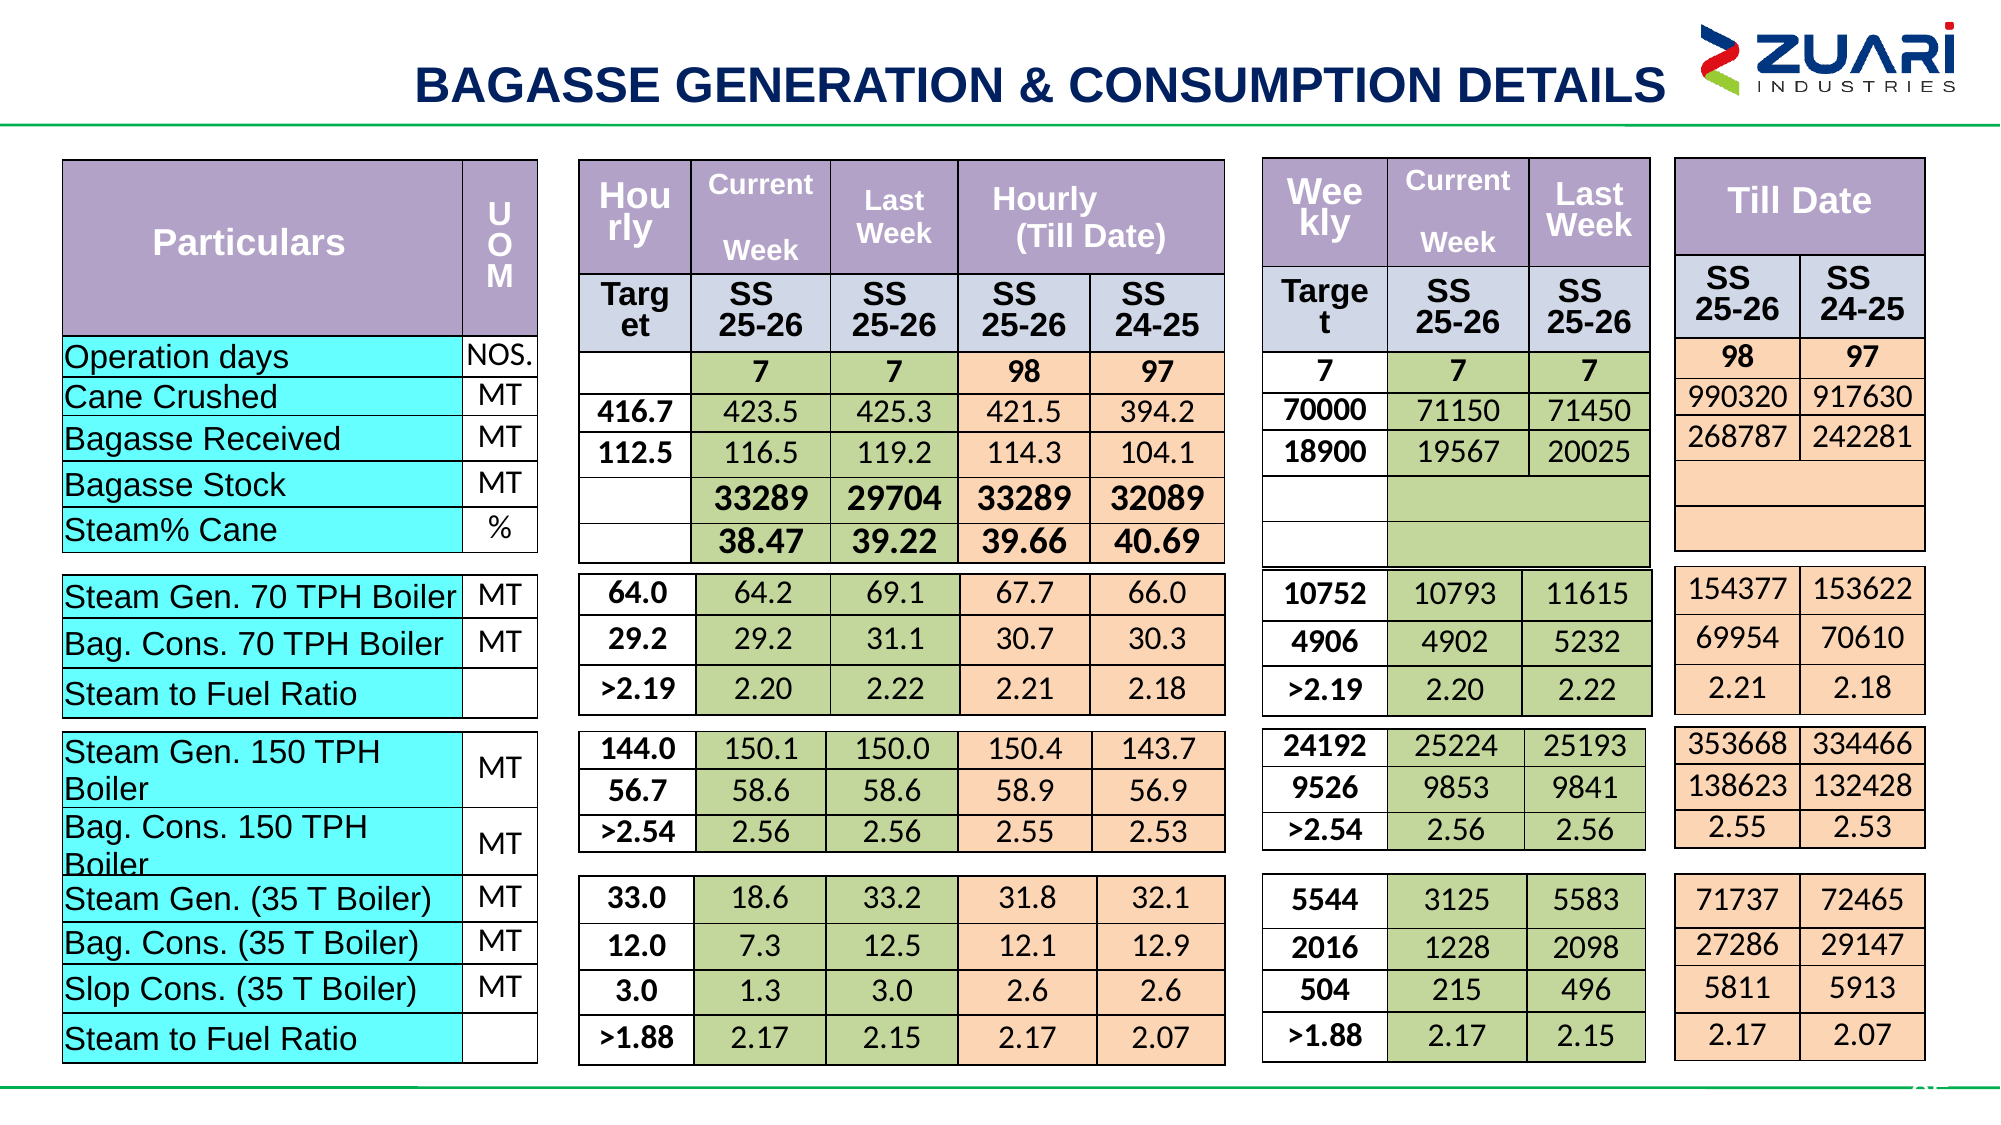

BAGASSE GENERATION & CONSUMPTION DETAILS
| Weekly | Current Week | Last Week |
| --- | --- | --- |
| Target | SS 25-26 | SS 25-26 |
| 7 | 7 | 7 |
| 70000 | 71150 | 71450 |
| 18900 | 19567 | 20025 |
|  |  |  |
|  |  |  |
| Till Date |  |
| --- | --- |
| SS 25-26 | SS 24-25 |
| 98 | 97 |
| 990320 | 917630 |
| 268787 | 242281 |
|  |  |
|  |  |
| Particulars | UOM |
| --- | --- |
| Operation days | NOS. |
| Cane Crushed | MT |
| Bagasse Received | MT |
| Bagasse Stock | MT |
| Steam% Cane | % |
| Hourly | Current Week | Last Week | Hourly (Till Date) |  |
| --- | --- | --- | --- | --- |
| Target | SS 25-26 | SS 25-26 | SS 25-26 | SS 24-25 |
|  | 7 | 7 | 98 | 97 |
| 416.7 | 423.5 | 425.3 | 421.5 | 394.2 |
| 112.5 | 116.5 | 119.2 | 114.3 | 104.1 |
|  | 33289 | 29704 | 33289 | 32089 |
|  | 38.47 | 39.22 | 39.66 | 40.69 |
| 154377 | 153622 |
| --- | --- |
| 69954 | 70610 |
| 2.21 | 2.18 |
| 10752 | 10793 | 11615 |
| --- | --- | --- |
| 4906 | 4902 | 5232 |
| >2.19 | 2.20 | 2.22 |
| 64.0 | 64.2 | 69.1 | 67.7 | 66.0 |
| --- | --- | --- | --- | --- |
| 29.2 | 29.2 | 31.1 | 30.7 | 30.3 |
| >2.19 | 2.20 | 2.22 | 2.21 | 2.18 |
| Steam Gen. 70 TPH Boiler | MT |
| --- | --- |
| Bag. Cons. 70 TPH Boiler | MT |
| Steam to Fuel Ratio |  |
| 353668 | 334466 |
| --- | --- |
| 138623 | 132428 |
| 2.55 | 2.53 |
| 24192 | 25224 | 25193 |
| --- | --- | --- |
| 9526 | 9853 | 9841 |
| >2.54 | 2.56 | 2.56 |
| 144.0 | 150.1 | 150.0 | 150.4 | 143.7 |
| --- | --- | --- | --- | --- |
| 56.7 | 58.6 | 58.6 | 58.9 | 56.9 |
| >2.54 | 2.56 | 2.56 | 2.55 | 2.53 |
| Steam Gen. 150 TPH Boiler | MT |
| --- | --- |
| Bag. Cons. 150 TPH Boiler | MT |
| Steam to Fuel Ratio |  |
| 5544 | 3125 | 5583 |
| --- | --- | --- |
| 2016 | 1228 | 2098 |
| 504 | 215 | 496 |
| >1.88 | 2.17 | 2.15 |
| 71737 | 72465 |
| --- | --- |
| 27286 | 29147 |
| 5811 | 5913 |
| 2.17 | 2.07 |
| Steam Gen. (35 T Boiler) | MT |
| --- | --- |
| Bag. Cons. (35 T Boiler) | MT |
| Slop Cons. (35 T Boiler) | MT |
| Steam to Fuel Ratio |  |
| 33.0 | 18.6 | 33.2 | 31.8 | 32.1 |
| --- | --- | --- | --- | --- |
| 12.0 | 7.3 | 12.5 | 12.1 | 12.9 |
| 3.0 | 1.3 | 3.0 | 2.6 | 2.6 |
| >1.88 | 2.17 | 2.15 | 2.17 | 2.07 |
85